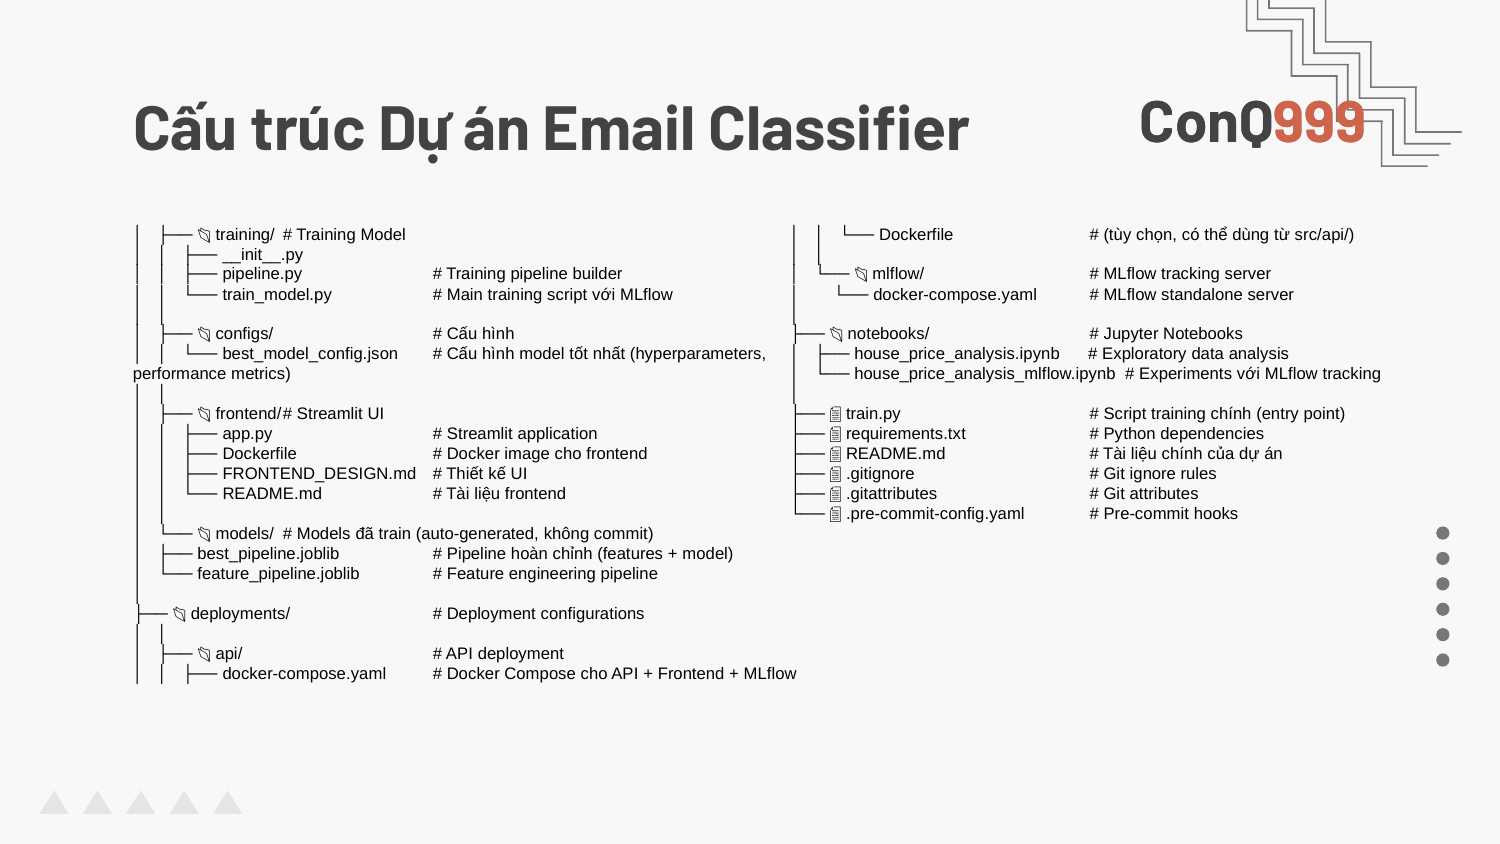

# Cấu trúc Dự án Email Classifier
ConQ999
│   ├── 📂 training/	# Training Model
│   │   ├── __init__.py
│   │   ├── pipeline.py                	# Training pipeline builder
│   │   └── train_model.py            	# Main training script với MLflow
│   │
│   ├── 📂 configs/                     	# Cấu hình
│   │   └── best_model_config.json    	# Cấu hình model tốt nhất (hyperparameters, performance metrics)
│   │
│   ├── 📂 frontend/	# Streamlit UI
│   │   ├── app.py 		# Streamlit application
│   │   ├── Dockerfile	# Docker image cho frontend
│   │   ├── FRONTEND_DESIGN.md	# Thiết kế UI
│   │   └── README.md	# Tài liệu frontend
│   │
│   └── 📂 models/ 	# Models đã train (auto-generated, không commit)
│   ├── best_pipeline.joblib	# Pipeline hoàn chỉnh (features + model)
│   └── feature_pipeline.joblib   	# Feature engineering pipeline
│
├── 📂 deployments/                     	# Deployment configurations
│   │
│   ├── 📂 api/                         	# API deployment
│   │   ├── docker-compose.yaml        	# Docker Compose cho API + Frontend + MLflow

│   │   └── Dockerfile                 	# (tùy chọn, có thể dùng từ src/api/)
│   │
│   └── 📂 mlflow/                      	# MLflow tracking server
│       └── docker-compose.yaml       	# MLflow standalone server
│
├── 📂 notebooks/                       	# Jupyter Notebooks
│   ├── house_price_analysis.ipynb      # Exploratory data analysis
│   └── house_price_analysis_mlflow.ipynb  # Experiments với MLflow tracking
│
├── 📄 train.py                         	# Script training chính (entry point)
├── 📄 requirements.txt                 	# Python dependencies
├── 📄 README.md                        	# Tài liệu chính của dự án
├── 📄 .gitignore                       	# Git ignore rules
├── 📄 .gitattributes                   	# Git attributes
└── 📄 .pre-commit-config.yaml         	# Pre-commit hooks